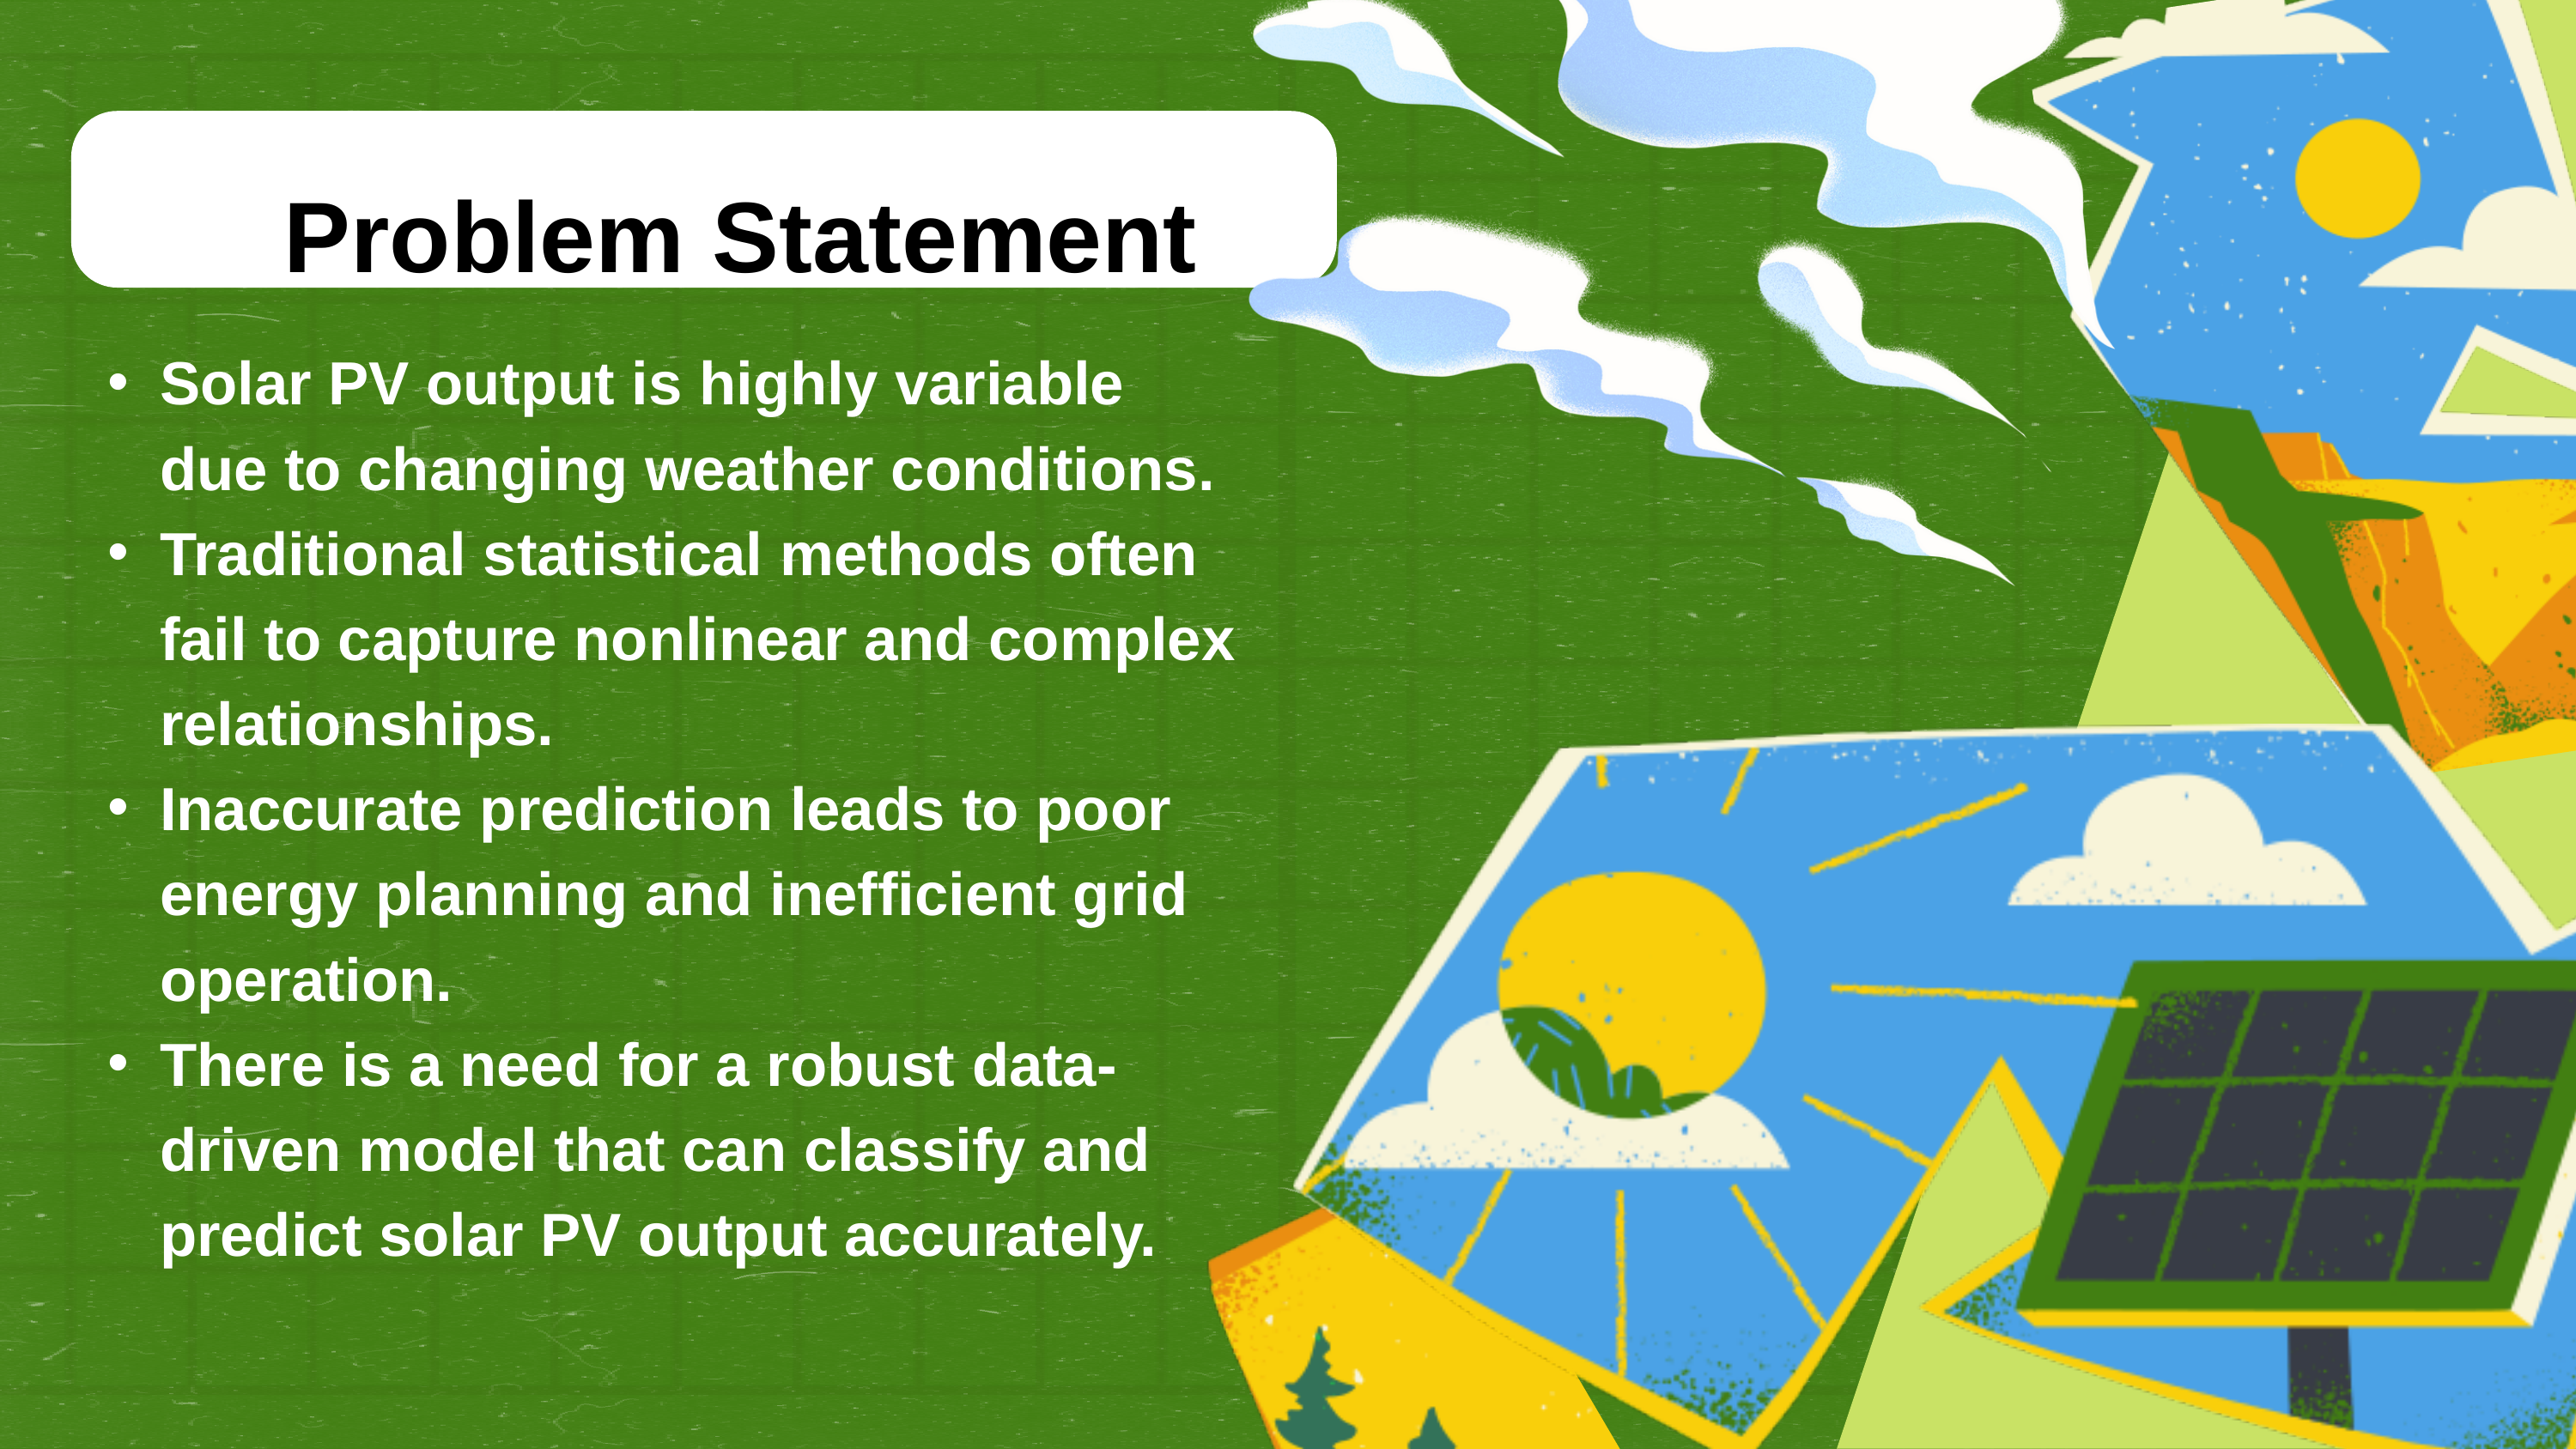

Problem Statement
Solar PV output is highly variable due to changing weather conditions.
Traditional statistical methods often fail to capture nonlinear and complex relationships.
Inaccurate prediction leads to poor energy planning and inefficient grid operation.
There is a need for a robust data-driven model that can classify and predict solar PV output accurately.